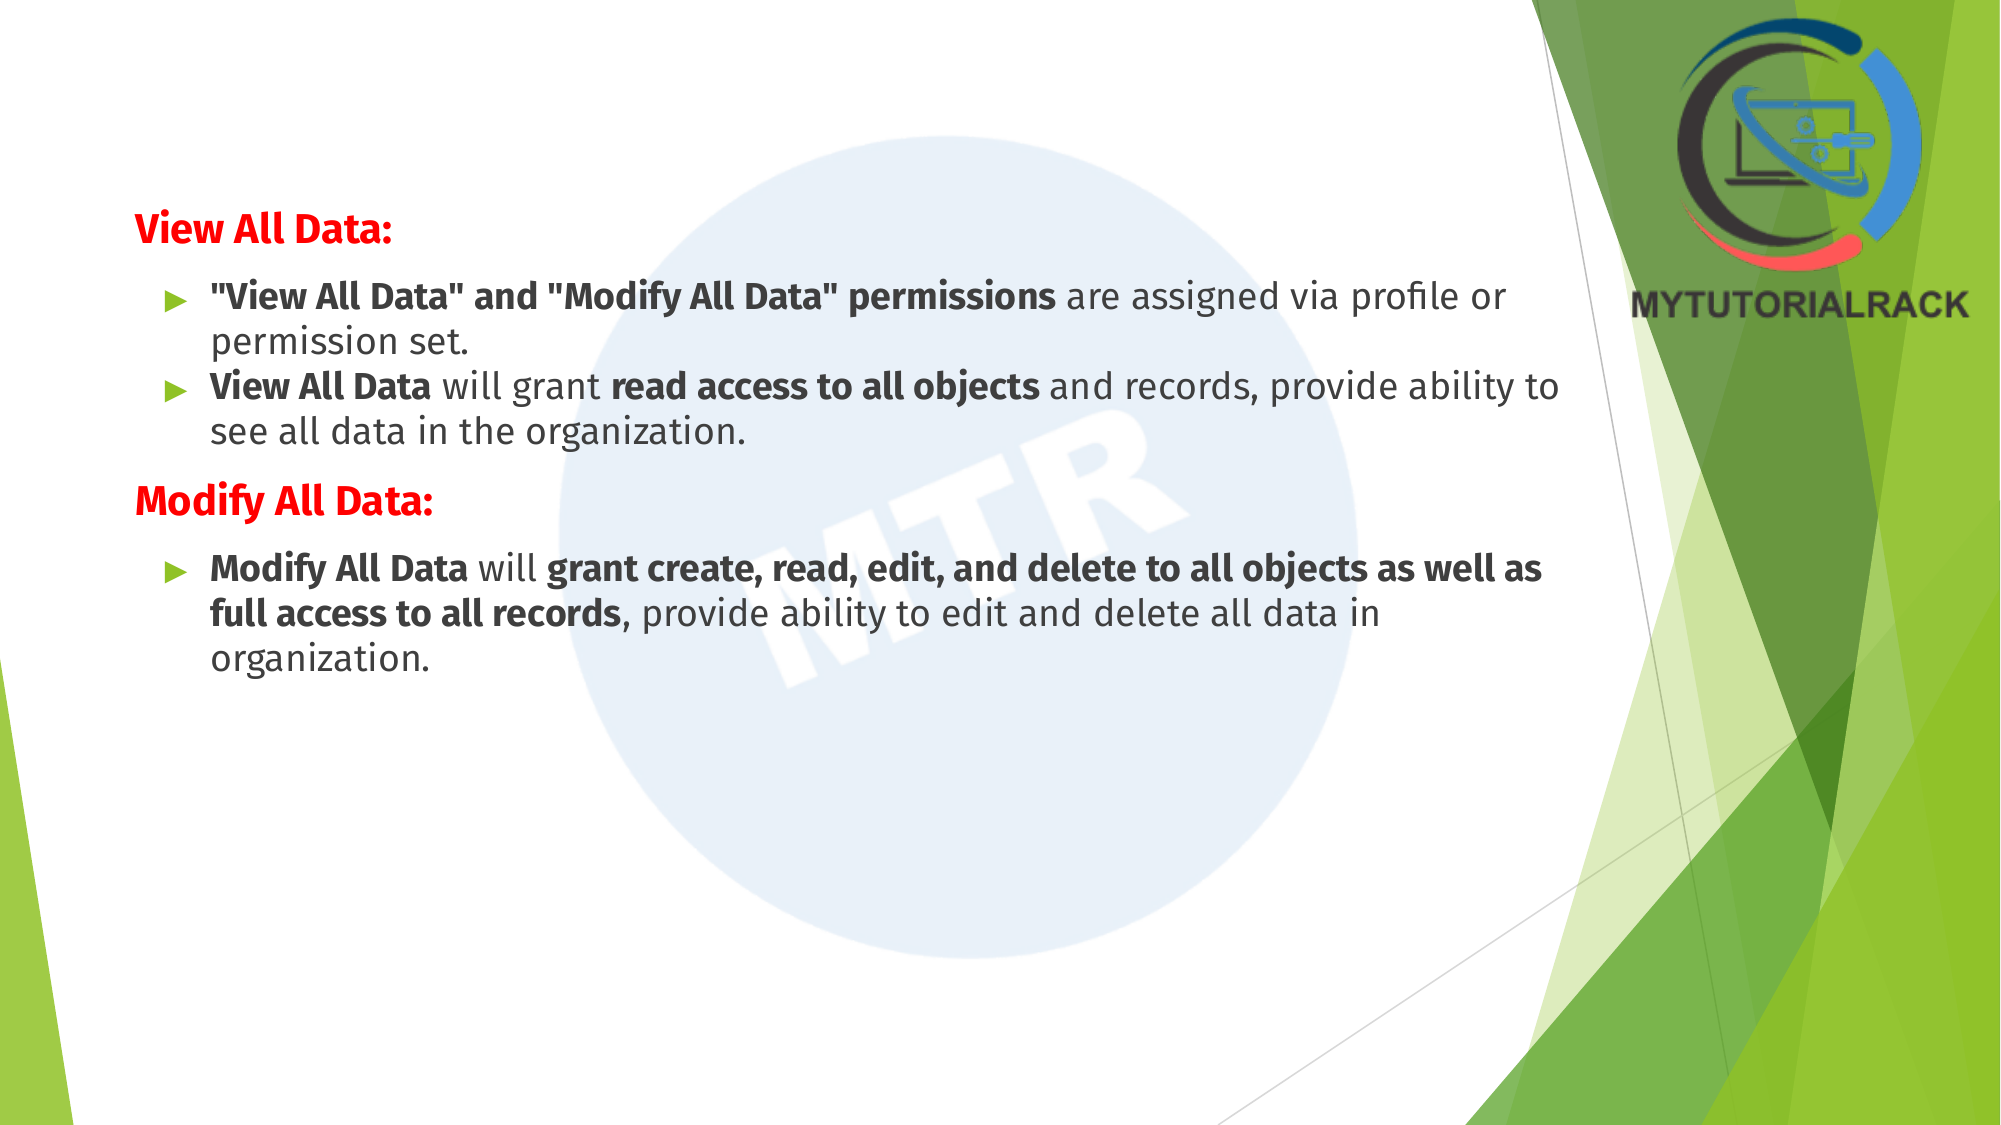

View All Data:
"View All Data" and "Modify All Data" permissions are assigned via profile or permission set.
View All Data will grant read access to all objects and records, provide ability to see all data in the organization.
Modify All Data:
Modify All Data will grant create, read, edit, and delete to all objects as well as full access to all records, provide ability to edit and delete all data in organization.